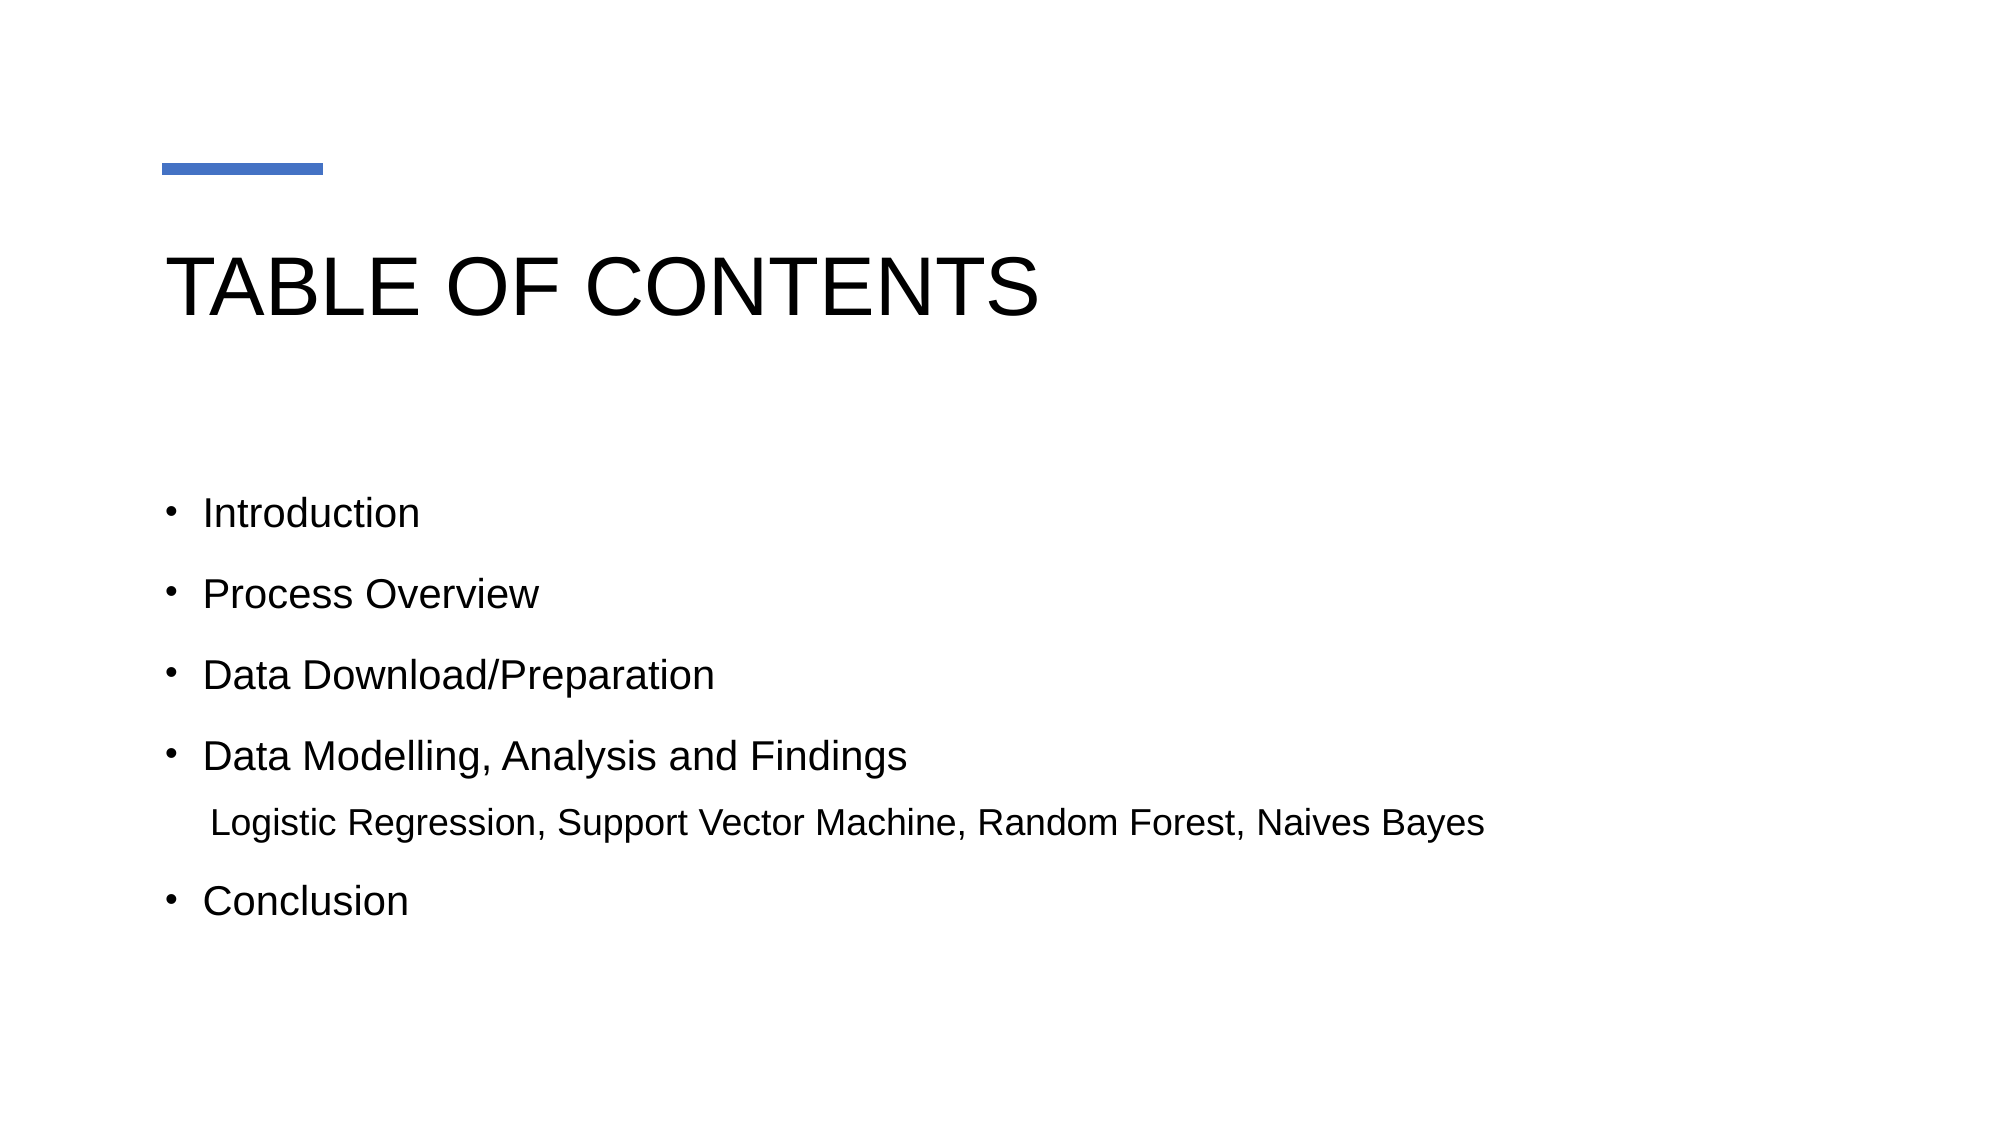

# TABLE OF CONTENTS
Introduction
Process Overview
Data Download/Preparation
Data Modelling, Analysis and Findings
Logistic Regression, Support Vector Machine, Random Forest, Naives Bayes
Conclusion